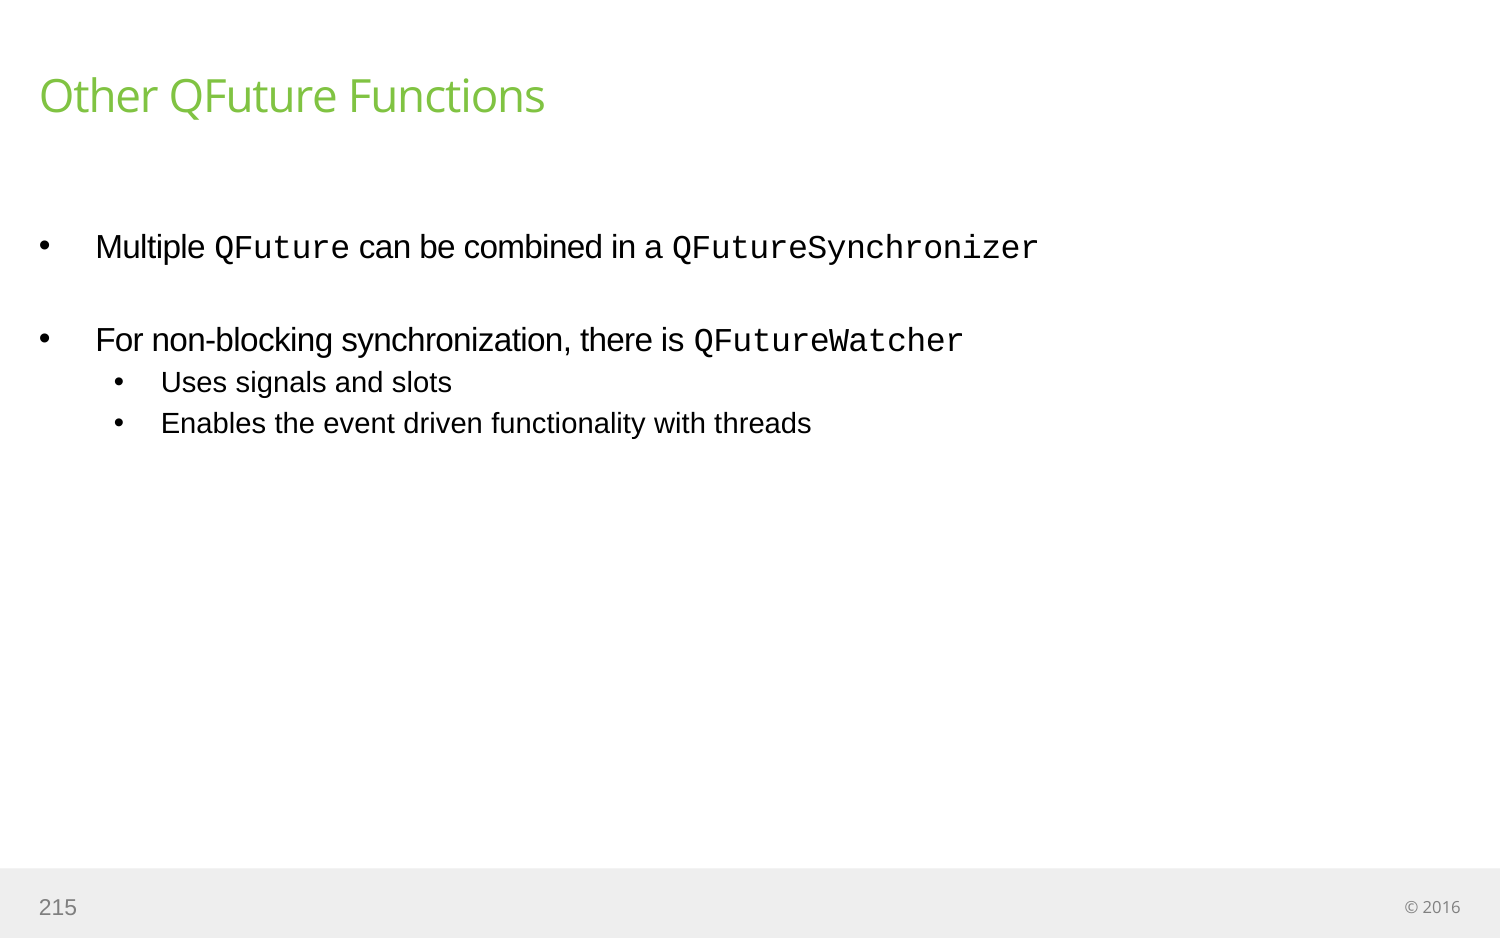

# Other QFuture Functions
Multiple QFuture can be combined in a QFutureSynchronizer

For non-blocking synchronization, there is QFutureWatcher
Uses signals and slots
Enables the event driven functionality with threads

215
© 2016